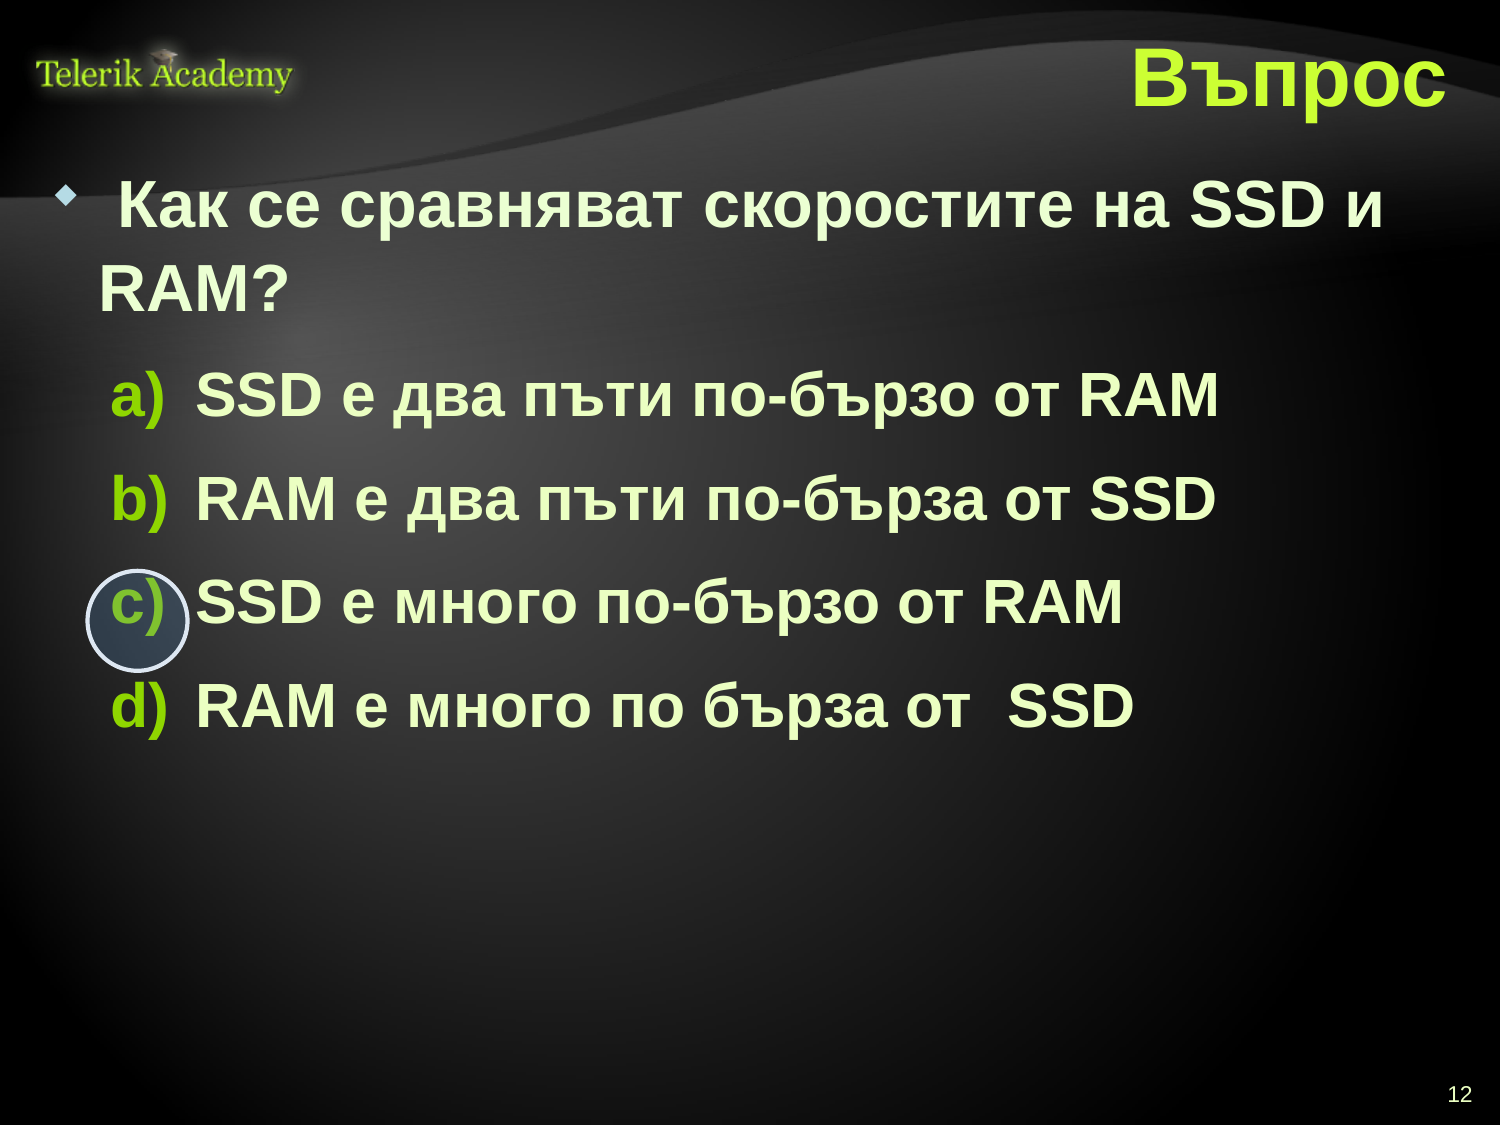

# Въпрос
 Как се сравняват скоростите на SSD и RAM?
SSD е два пъти по-бързо от RAM
RAM e два пъти по-бърза от SSD
SSD е много по-бързо от RAM
RAM е много по бърза от  SSD

12